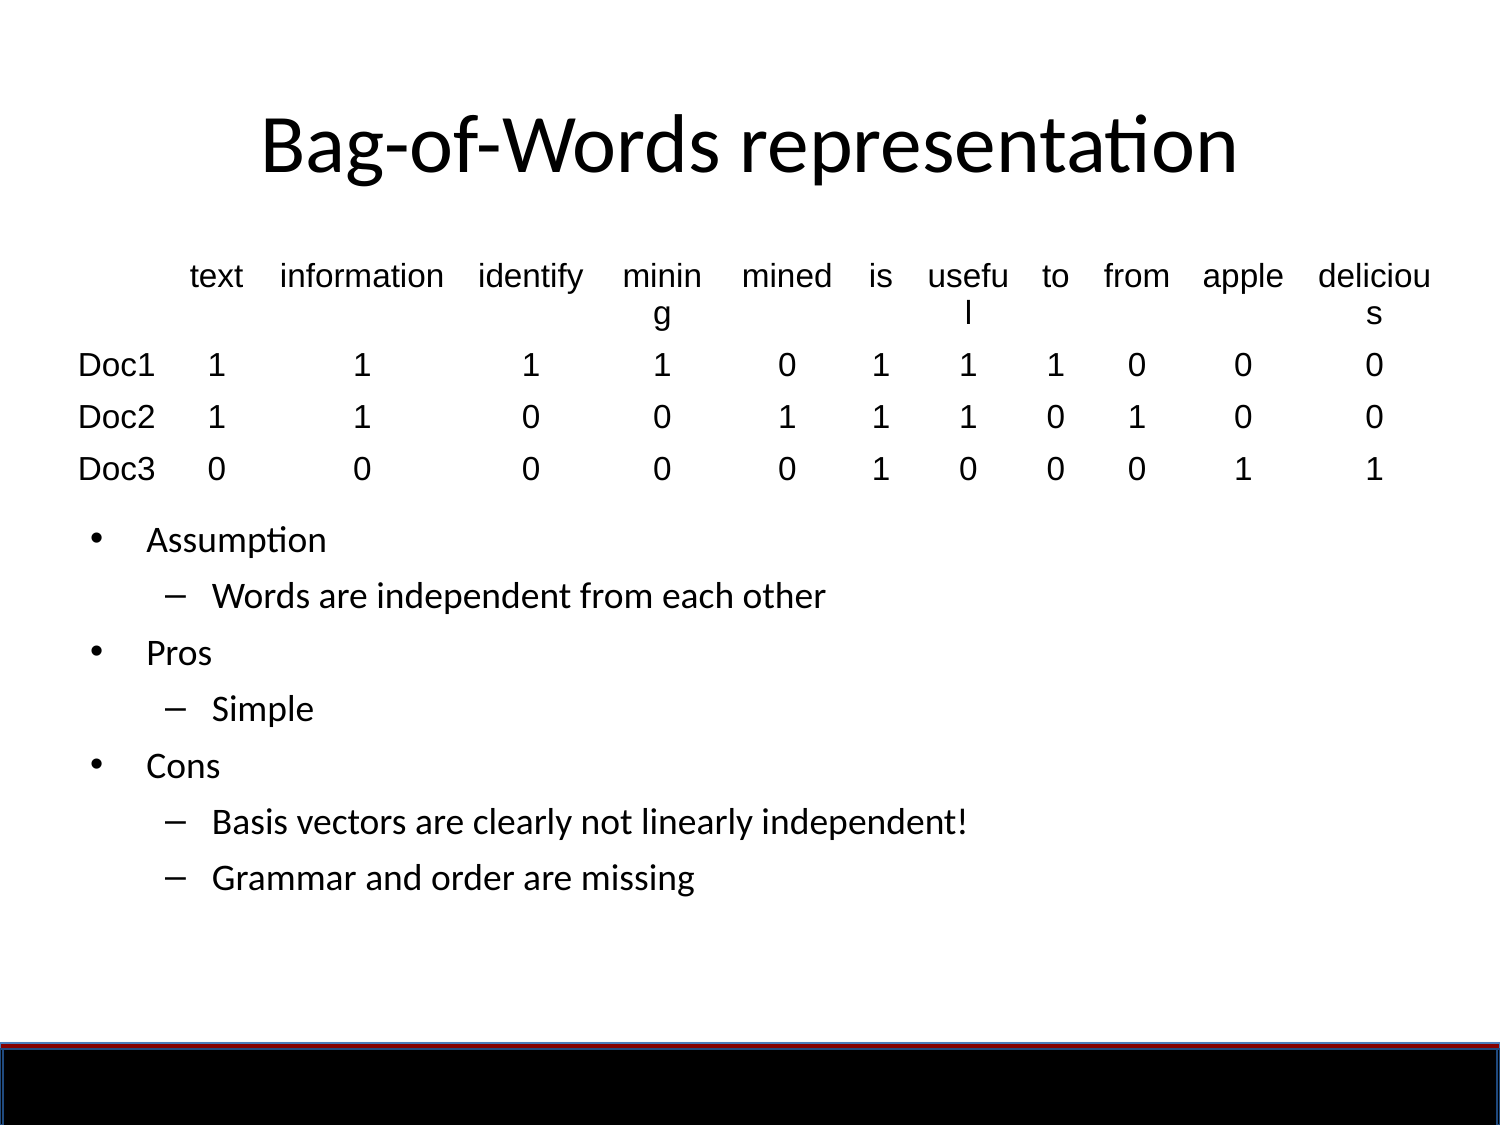

# Bag-of-Words representation
|  | text | information | identify | mining | mined | is | useful | to | from | apple | delicious |
| --- | --- | --- | --- | --- | --- | --- | --- | --- | --- | --- | --- |
| Doc1 | 1 | 1 | 1 | 1 | 0 | 1 | 1 | 1 | 0 | 0 | 0 |
| Doc2 | 1 | 1 | 0 | 0 | 1 | 1 | 1 | 0 | 1 | 0 | 0 |
| Doc3 | 0 | 0 | 0 | 0 | 0 | 1 | 0 | 0 | 0 | 1 | 1 |
Assumption
Words are independent from each other
Pros
Simple
Cons
Basis vectors are clearly not linearly independent!
Grammar and order are missing